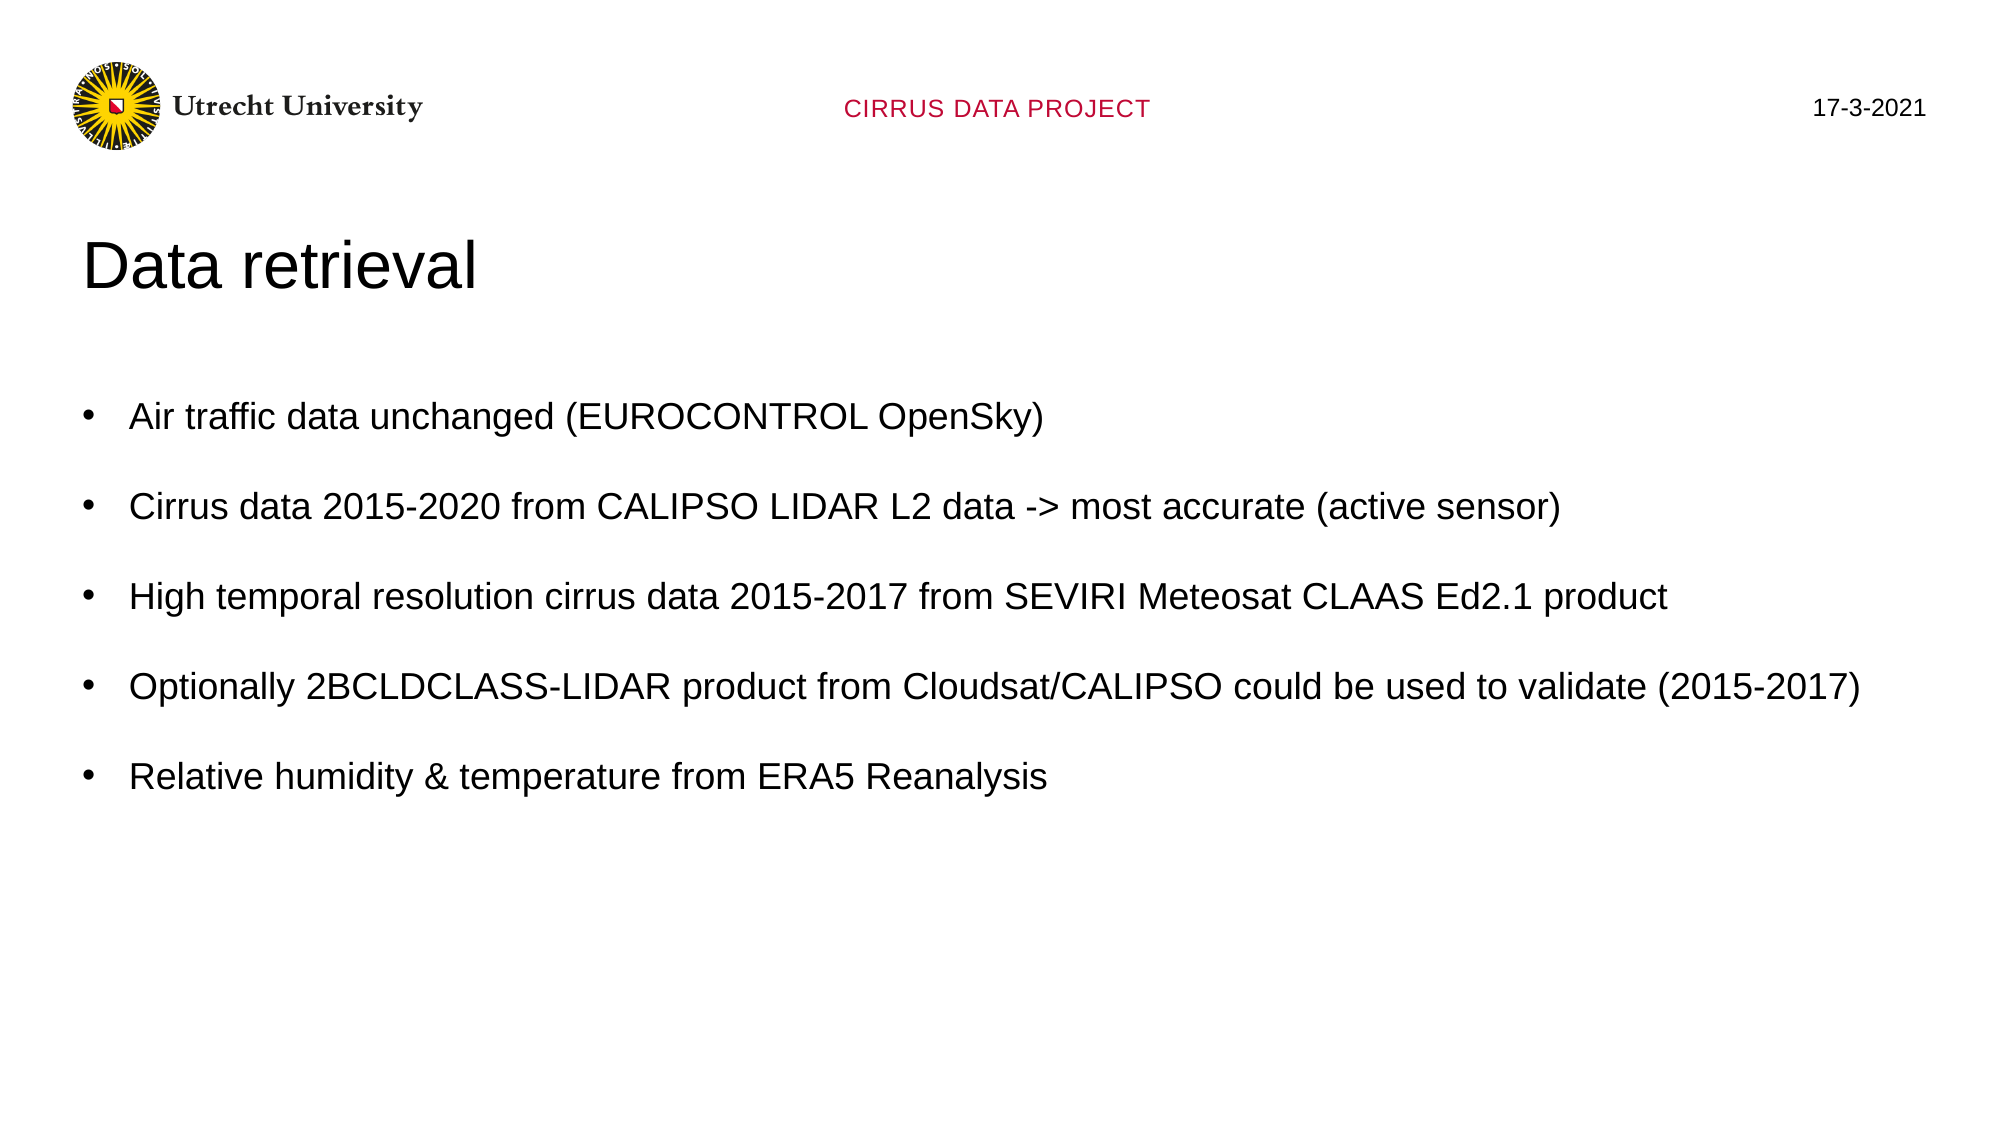

Cirrus data project
17-3-2021
Data retrieval
Air traffic data unchanged (EUROCONTROL OpenSky)

Cirrus data 2015-2020 from CALIPSO LIDAR L2 data -> most accurate (active sensor)

High temporal resolution cirrus data 2015-2017 from SEVIRI Meteosat CLAAS Ed2.1 product

Optionally 2BCLDCLASS-LIDAR product from Cloudsat/CALIPSO could be used to validate (2015-2017)

Relative humidity & temperature from ERA5 Reanalysis